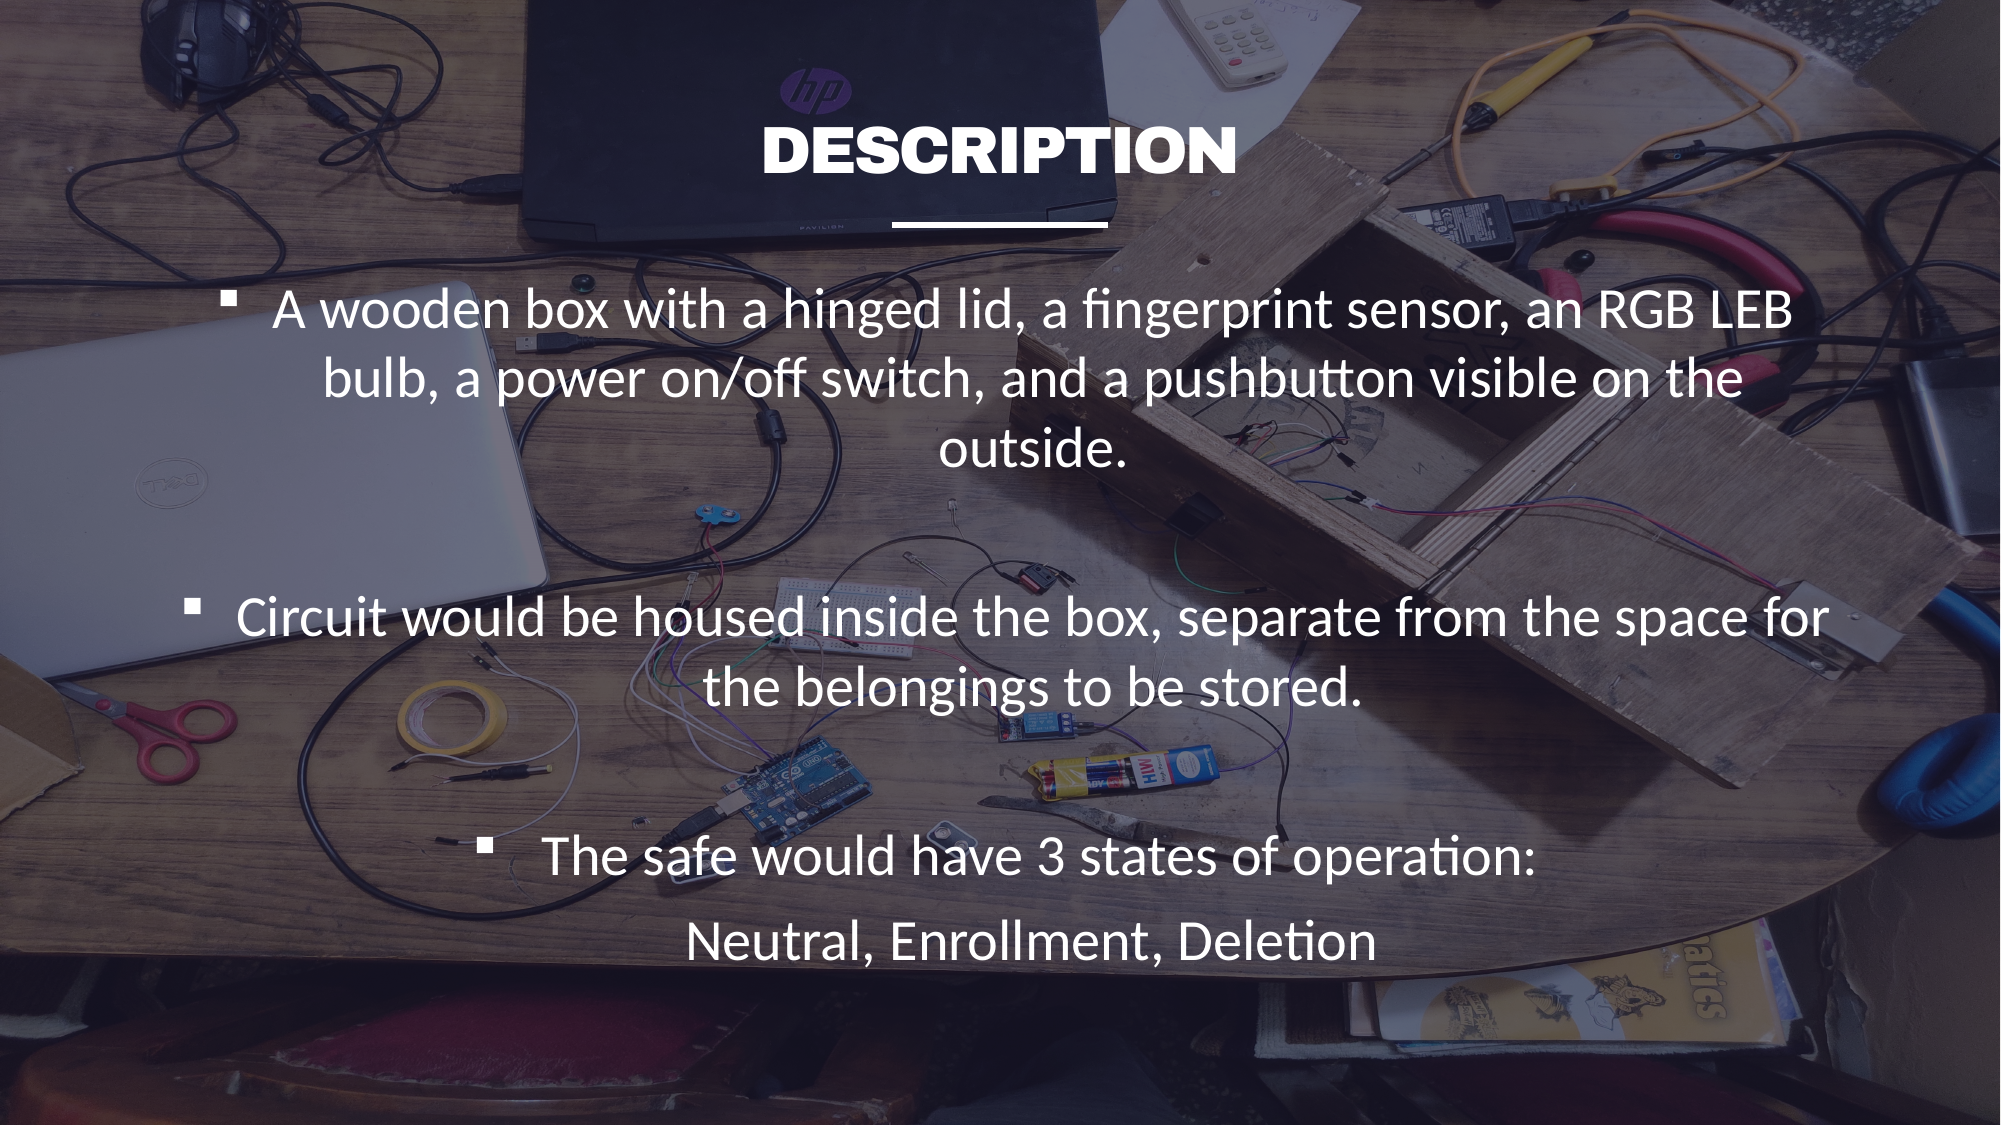

# DESCRIPTION
A wooden box with a hinged lid, a fingerprint sensor, an RGB LEB bulb, a power on/off switch, and a pushbutton visible on the outside.

Circuit would be housed inside the box, separate from the space for the belongings to be stored.

 The safe would have 3 states of operation:
    Neutral, Enrollment, Deletion